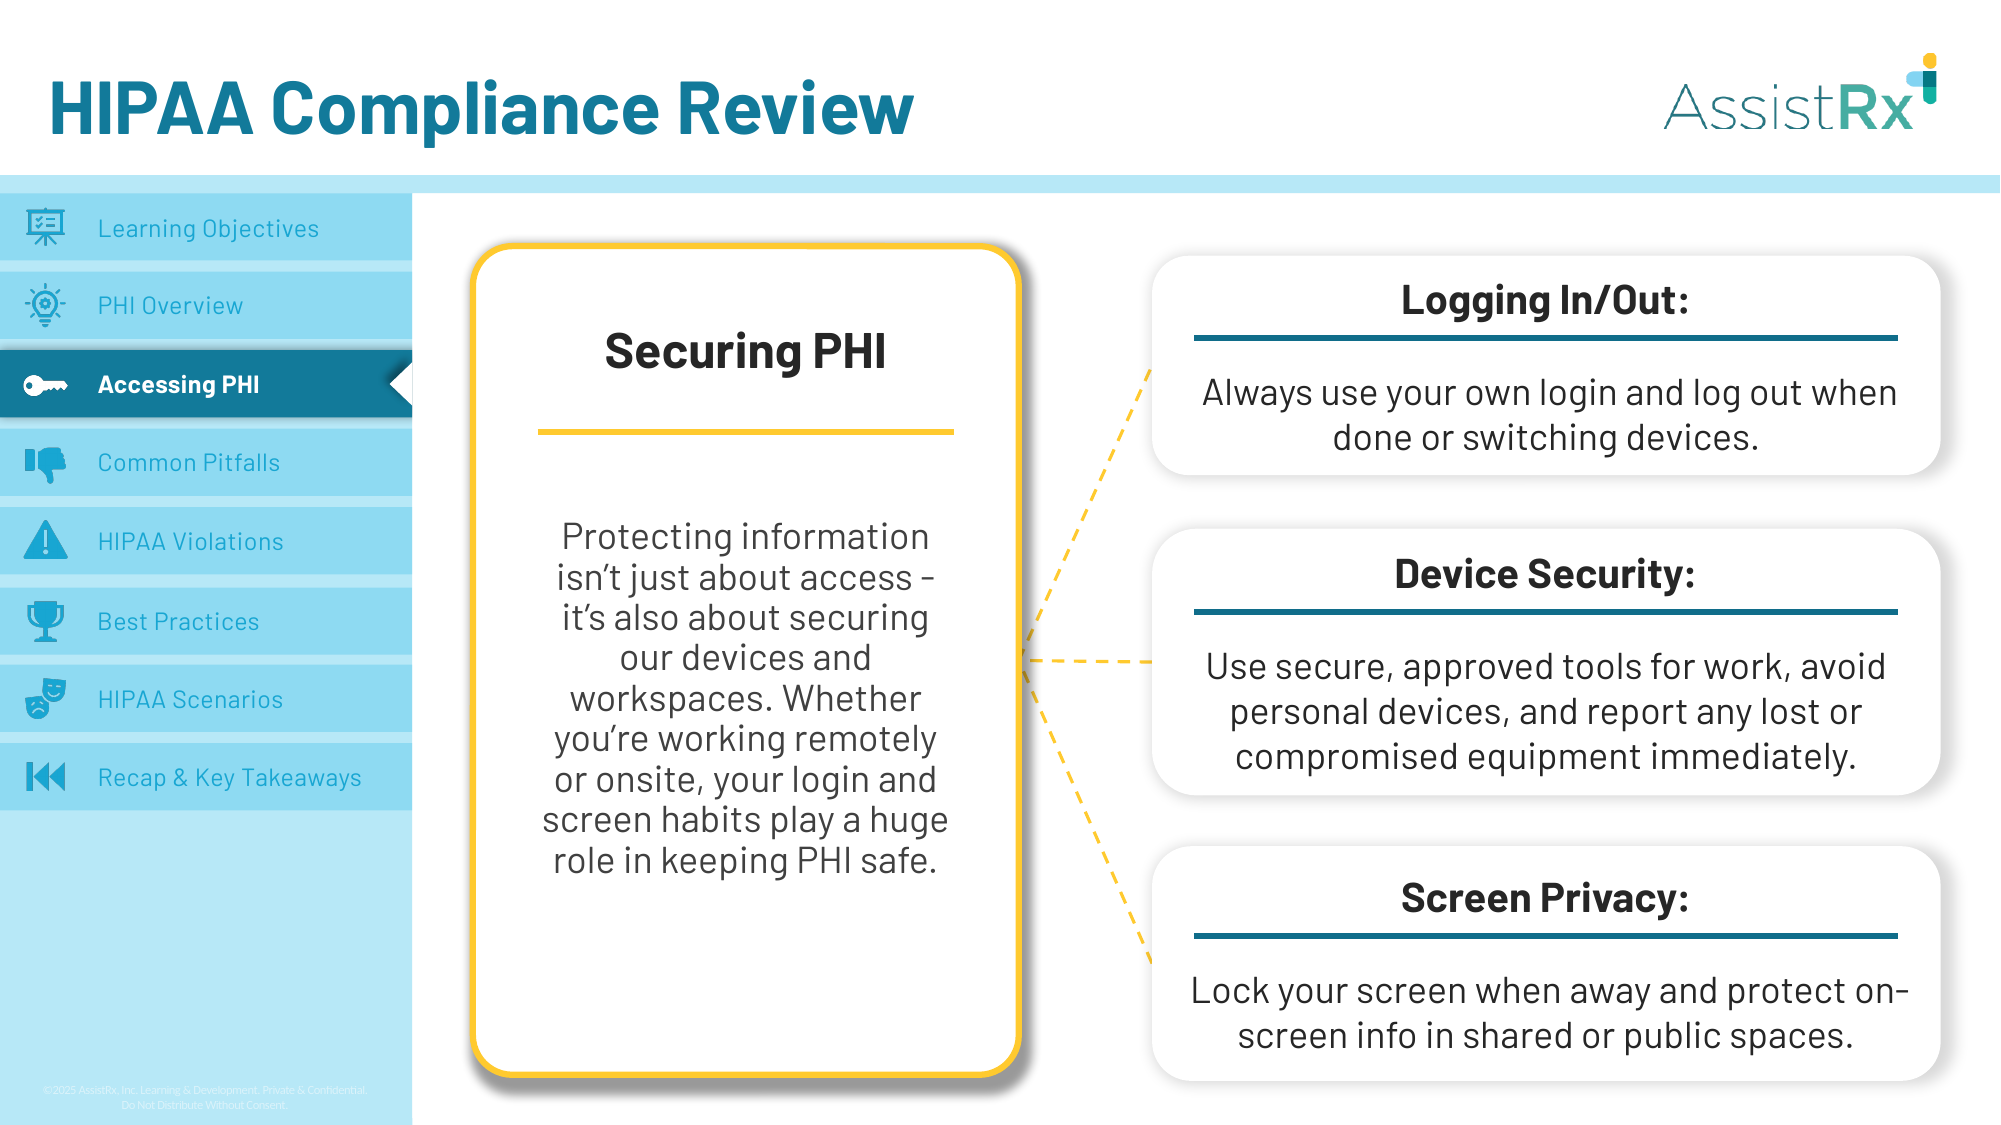

HIPAA Compliance Review

Logging In/Out:

 Always use your own login and log out when done or switching devices.
Securing PHI
Protecting information isn’t just about access - it’s also about securing our devices and workspaces. Whether you’re working remotely or onsite, your login and screen habits play a huge role in keeping PHI safe.
Device Security:

Use secure, approved tools for work, avoid personal devices, and report any lost or compromised equipment immediately.
Screen Privacy:

 Lock your screen when away and protect on-screen info in shared or public spaces.